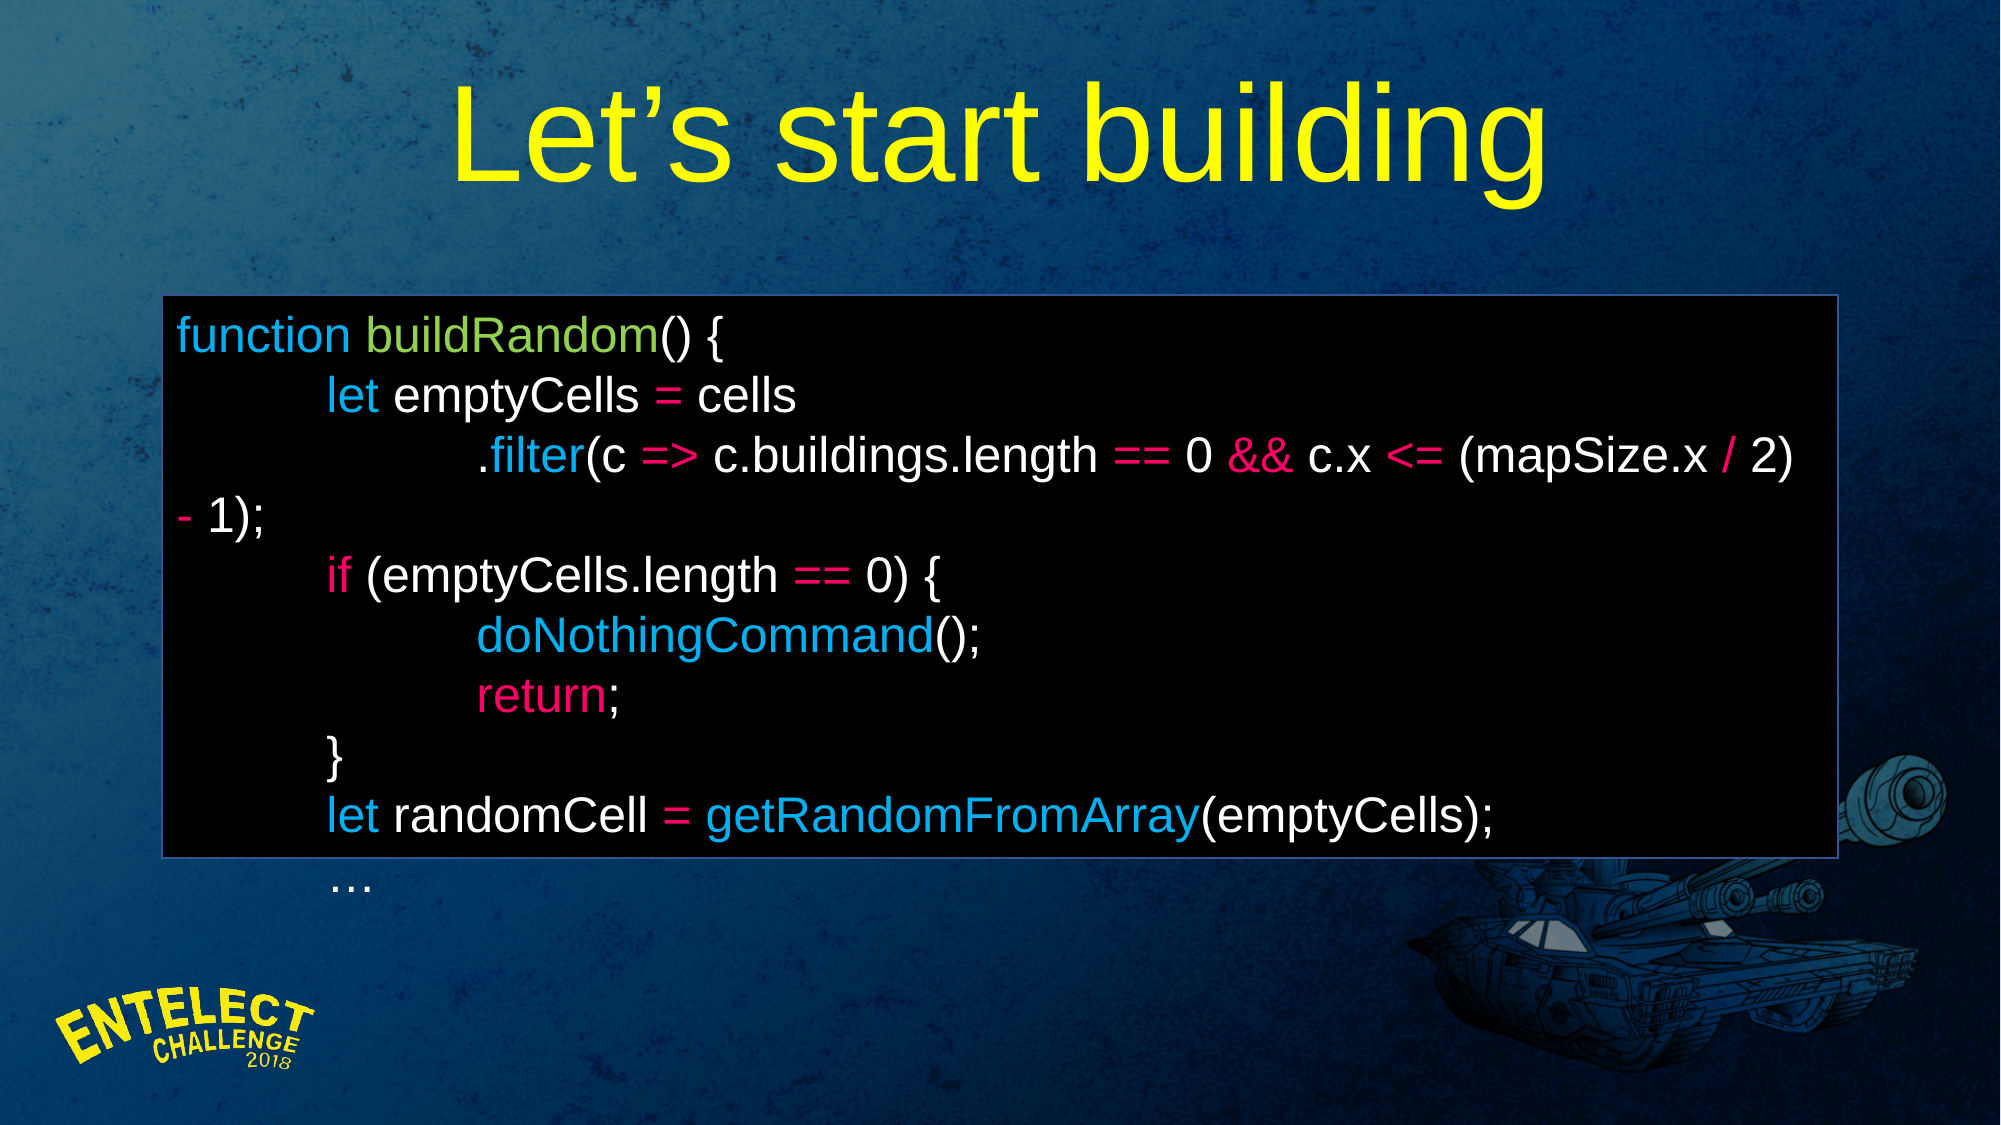

Let’s start building
function buildRandom() {
	let emptyCells = cells
		.filter(c => c.buildings.length == 0 && c.x <= (mapSize.x / 2) - 1);
	if (emptyCells.length == 0) {
		doNothingCommand();
		return;
	}
	let randomCell = getRandomFromArray(emptyCells);
	…